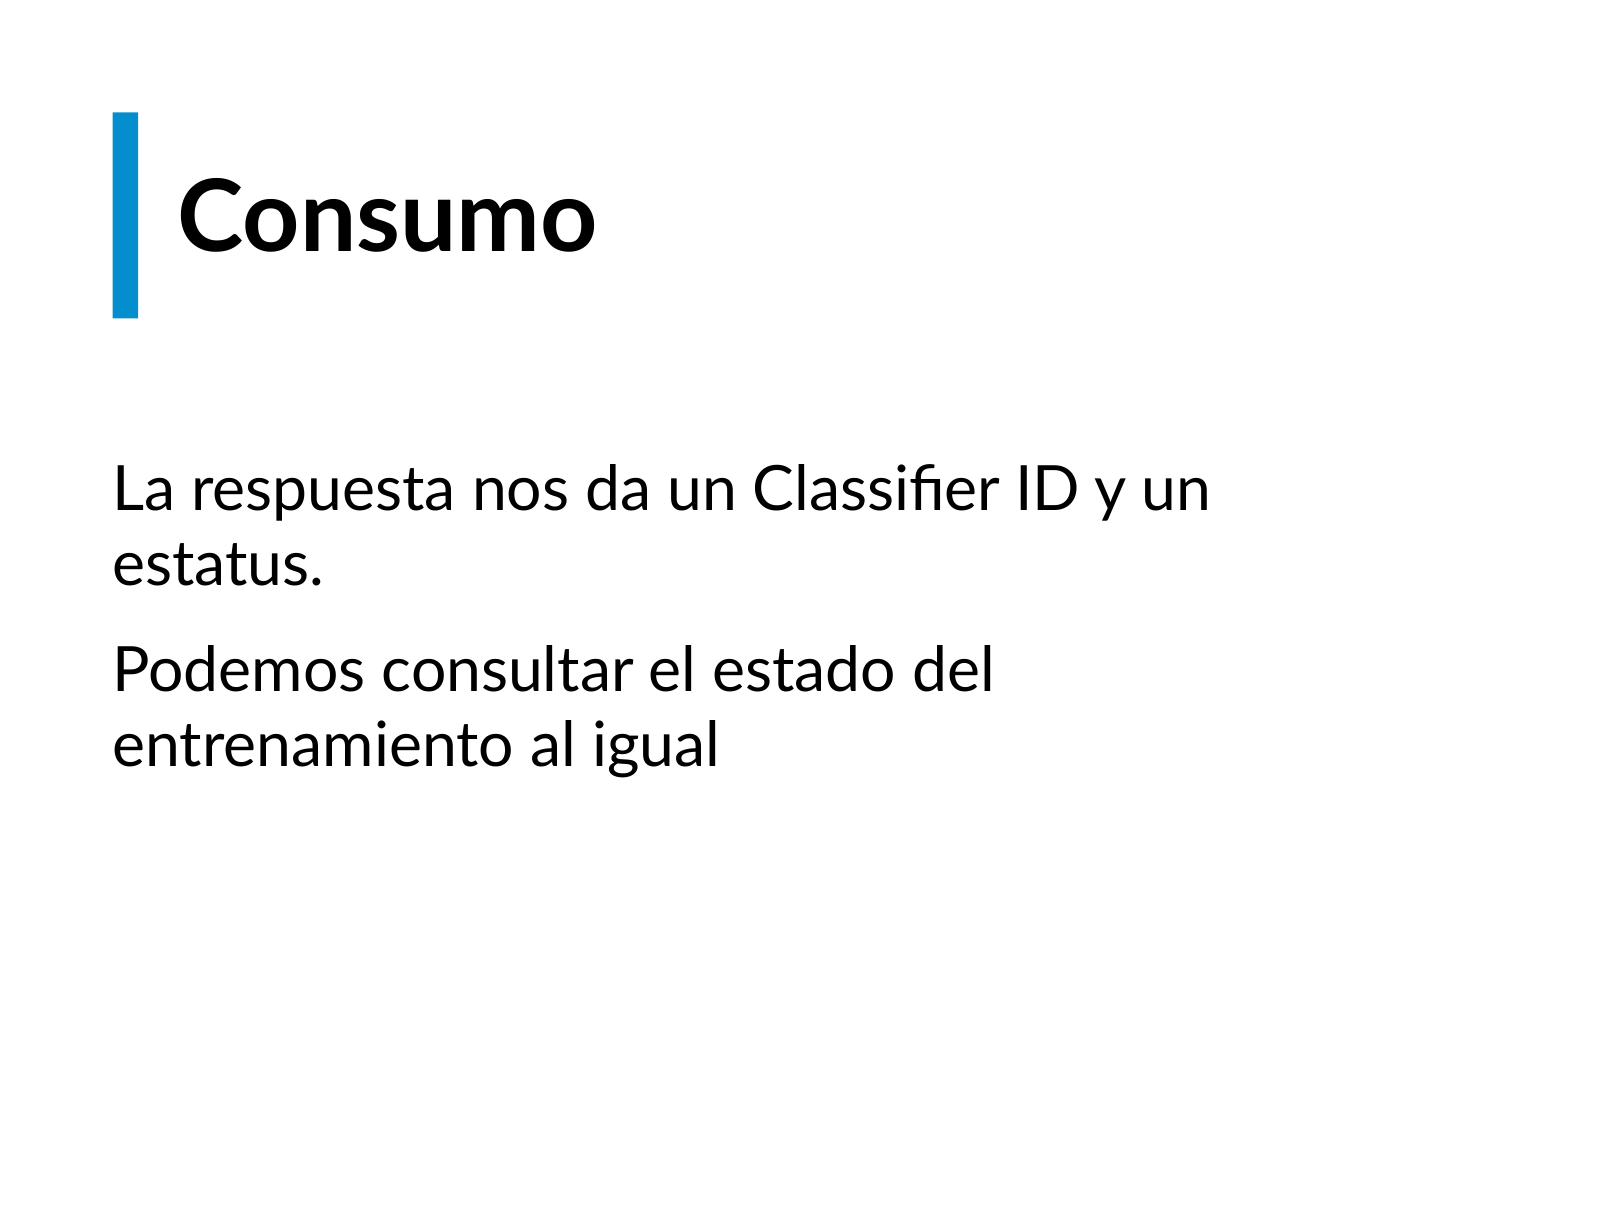

# Consumo
La respuesta nos da un Classifier ID y un estatus.
Podemos consultar el estado del entrenamiento al igual